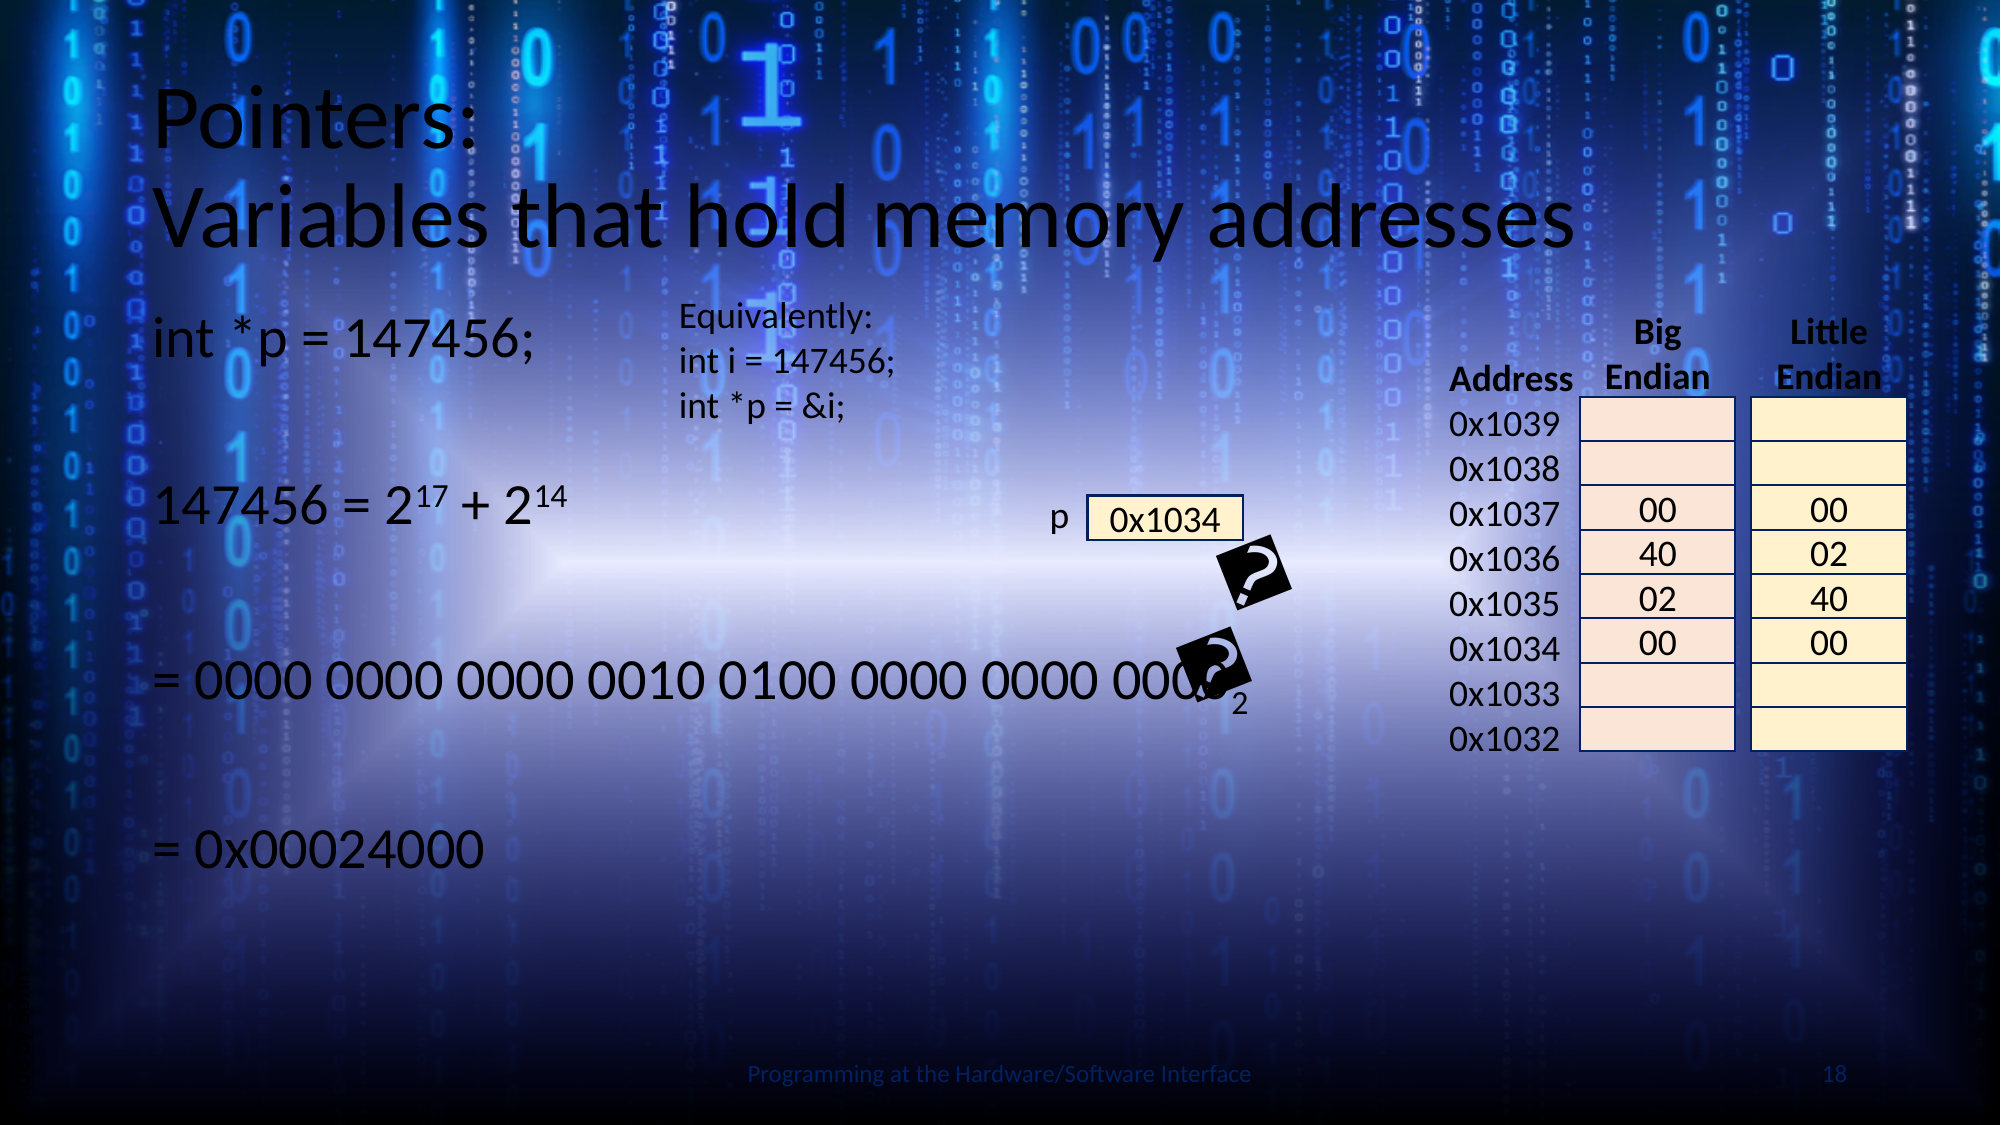

# Pointers: Variables that hold memory addresses
Equivalently:
int i = 147456;
int *p = &i;
int *p = 147456;

147456 = 217 + 214

= 0000 0000 0000 0010 0100 0000 0000 00002

= 0x00024000
Big
Endian

Little
Endian

Address
0x1039
0x1038
0x1037
0x1036
0x1035
0x1034
0x1033
0x1032

00
40
02
00

00
02
40
00

p
0x1034
👉
Slide by Bohn
Programming at the Hardware/Software Interface
18